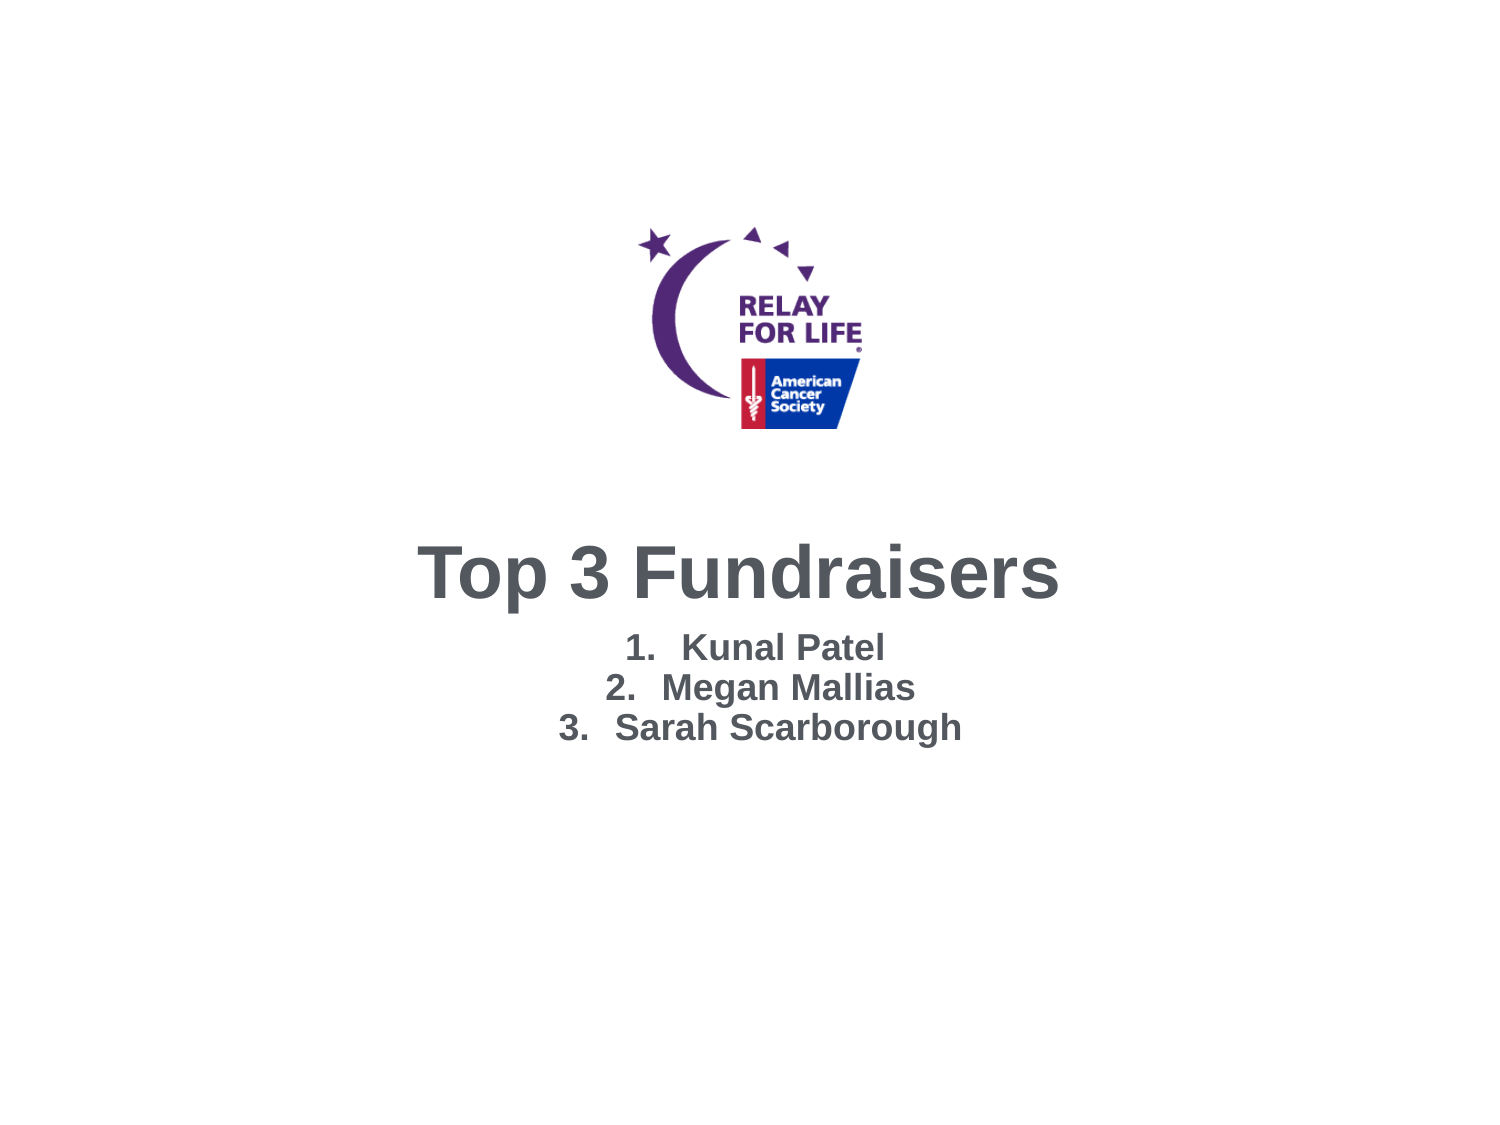

Top 3 Fundraisers
Kunal Patel
Megan Mallias
Sarah Scarborough